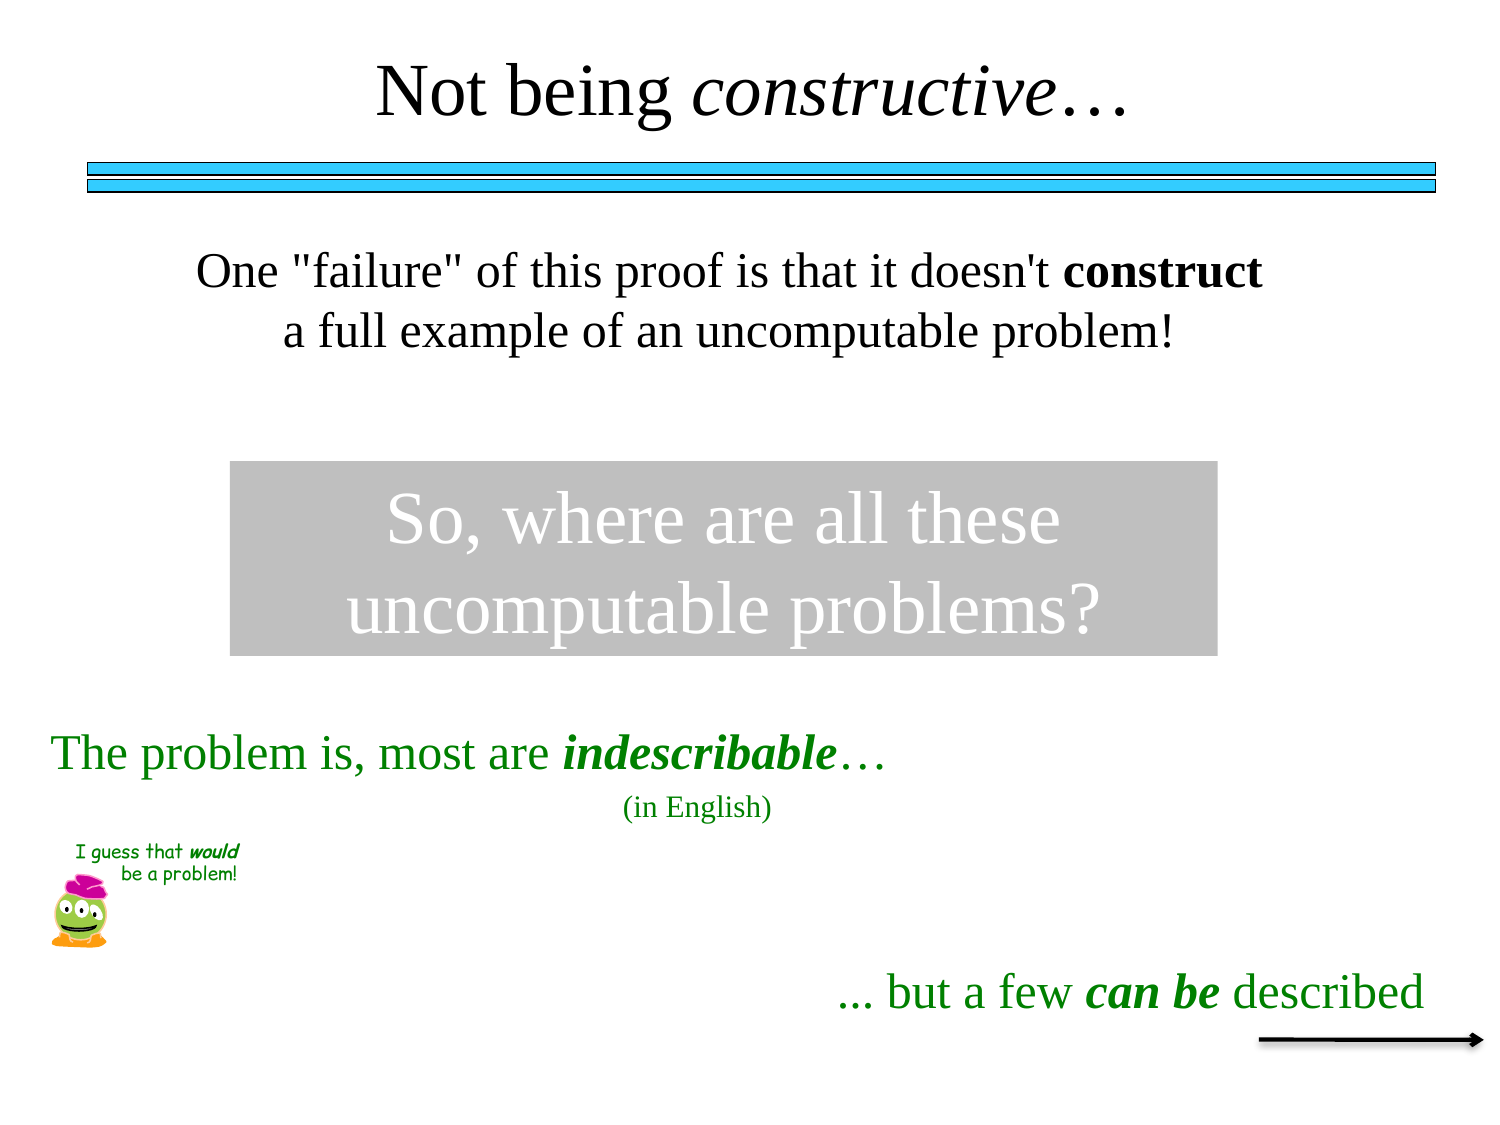

Not being constructive…

One "failure" of this proof is that it doesn't construct a full example of an uncomputable problem!
So, where are all these uncomputable problems?
The problem is, most are indescribable…
(in English)
I guess that would be a problem!

... but a few can be described